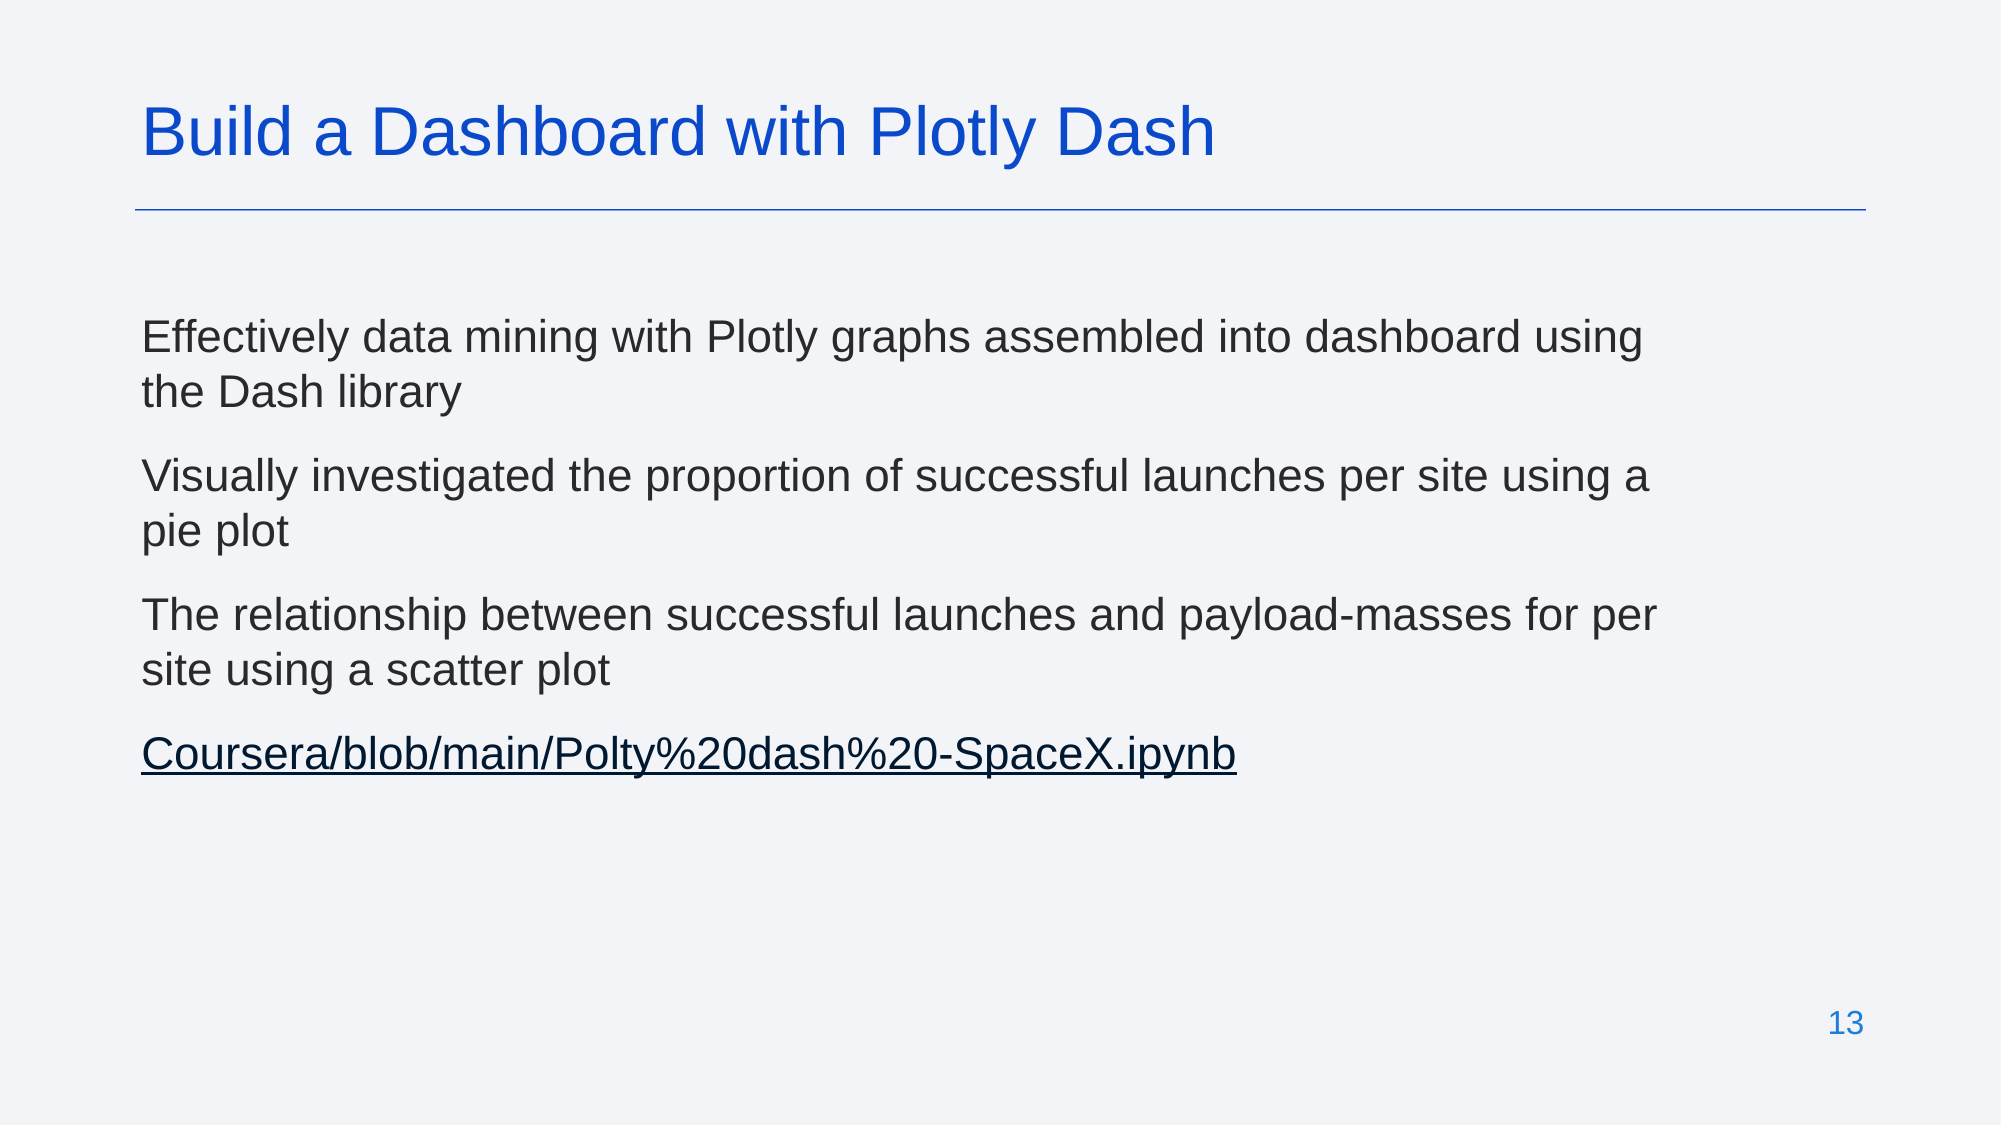

Build a Dashboard with Plotly Dash
Effectively data mining with Plotly graphs assembled into dashboard using the Dash library
Visually investigated the proportion of successful launches per site using a pie plot
The relationship between successful launches and payload-masses for per site using a scatter plot
Coursera/blob/main/Polty%20dash%20-SpaceX.ipynb
13